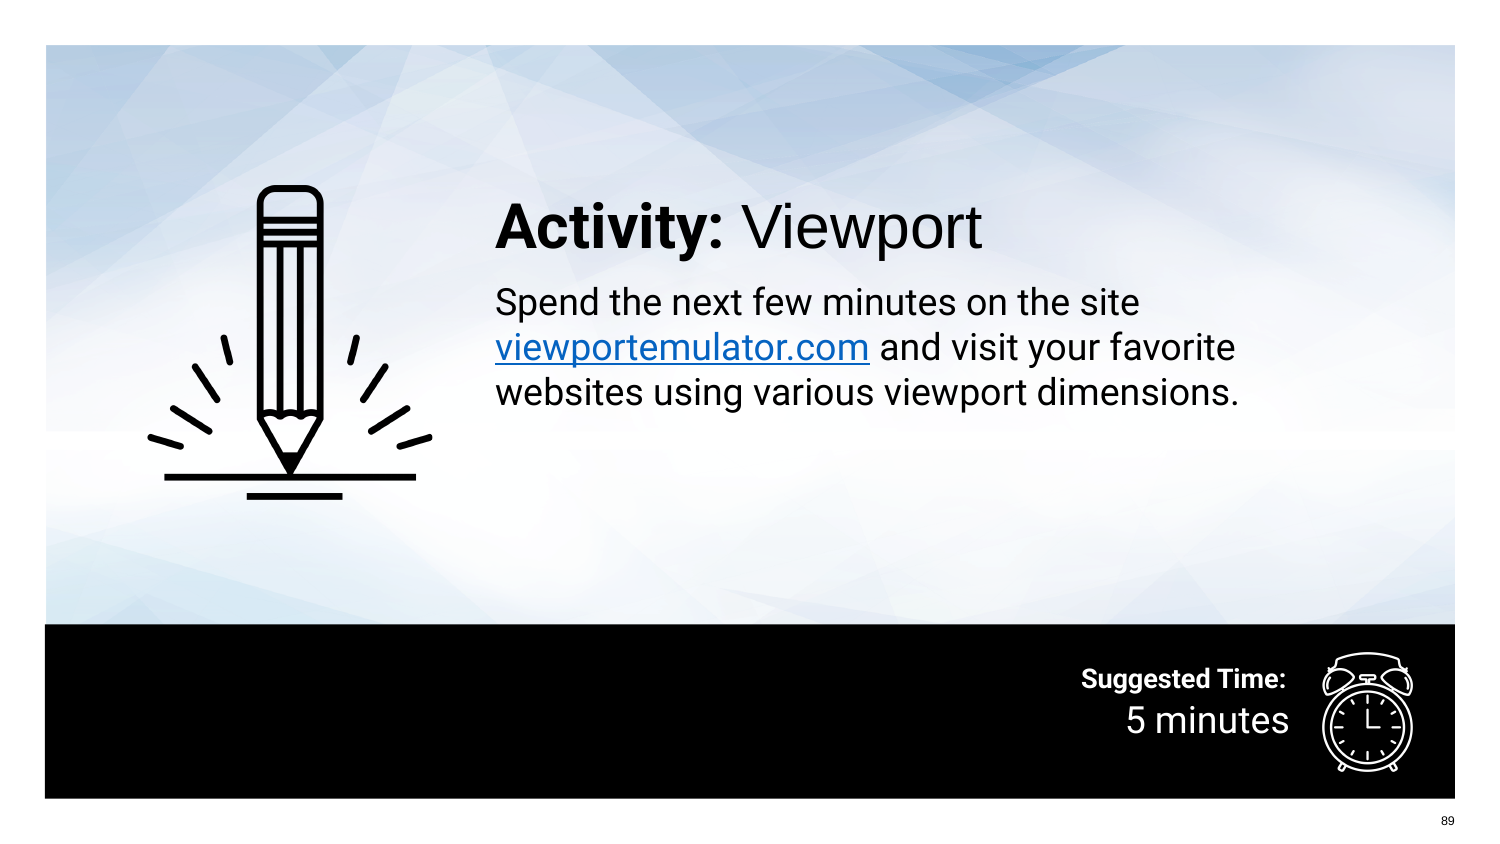

Activity: Viewport
Spend the next few minutes on the site viewportemulator.com and visit your favorite
websites using various viewport dimensions.
# 5 minutes
89